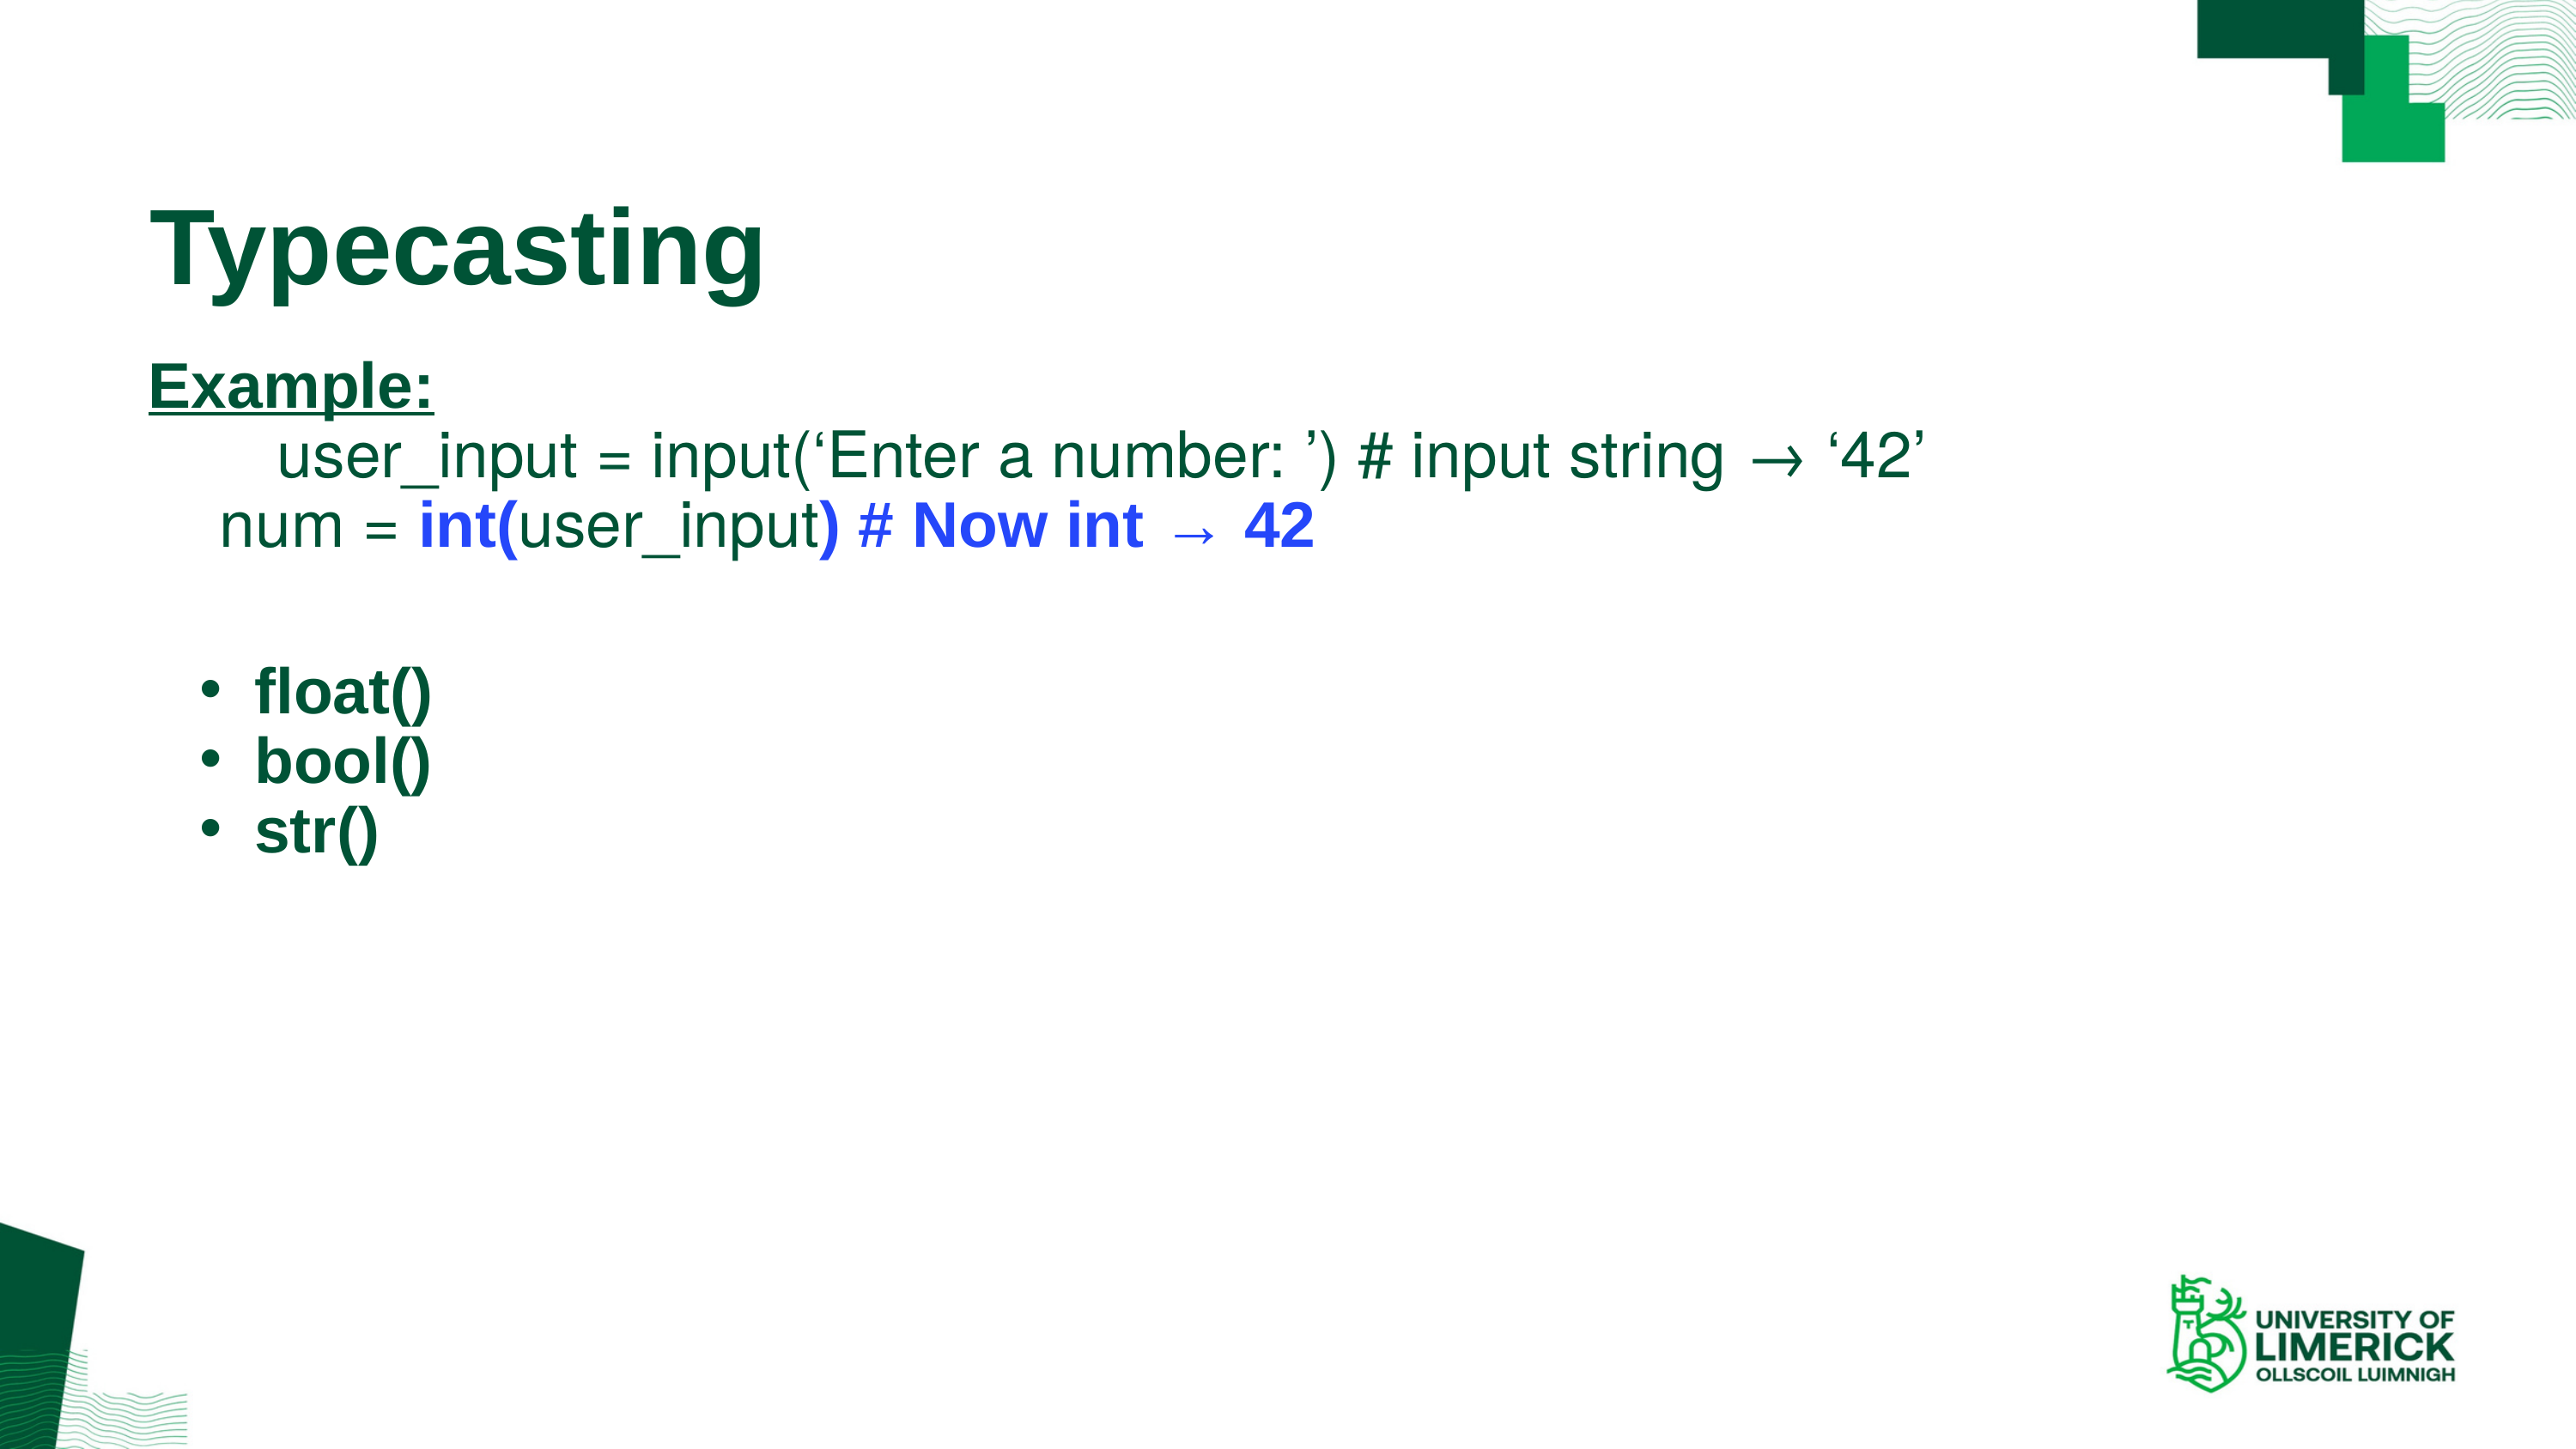

Typecasting
Example:
	user_input = input(‘Enter a number: ’) # input string → ‘42’
    num = int(user_input) # Now int → 42
float()
bool()
str()